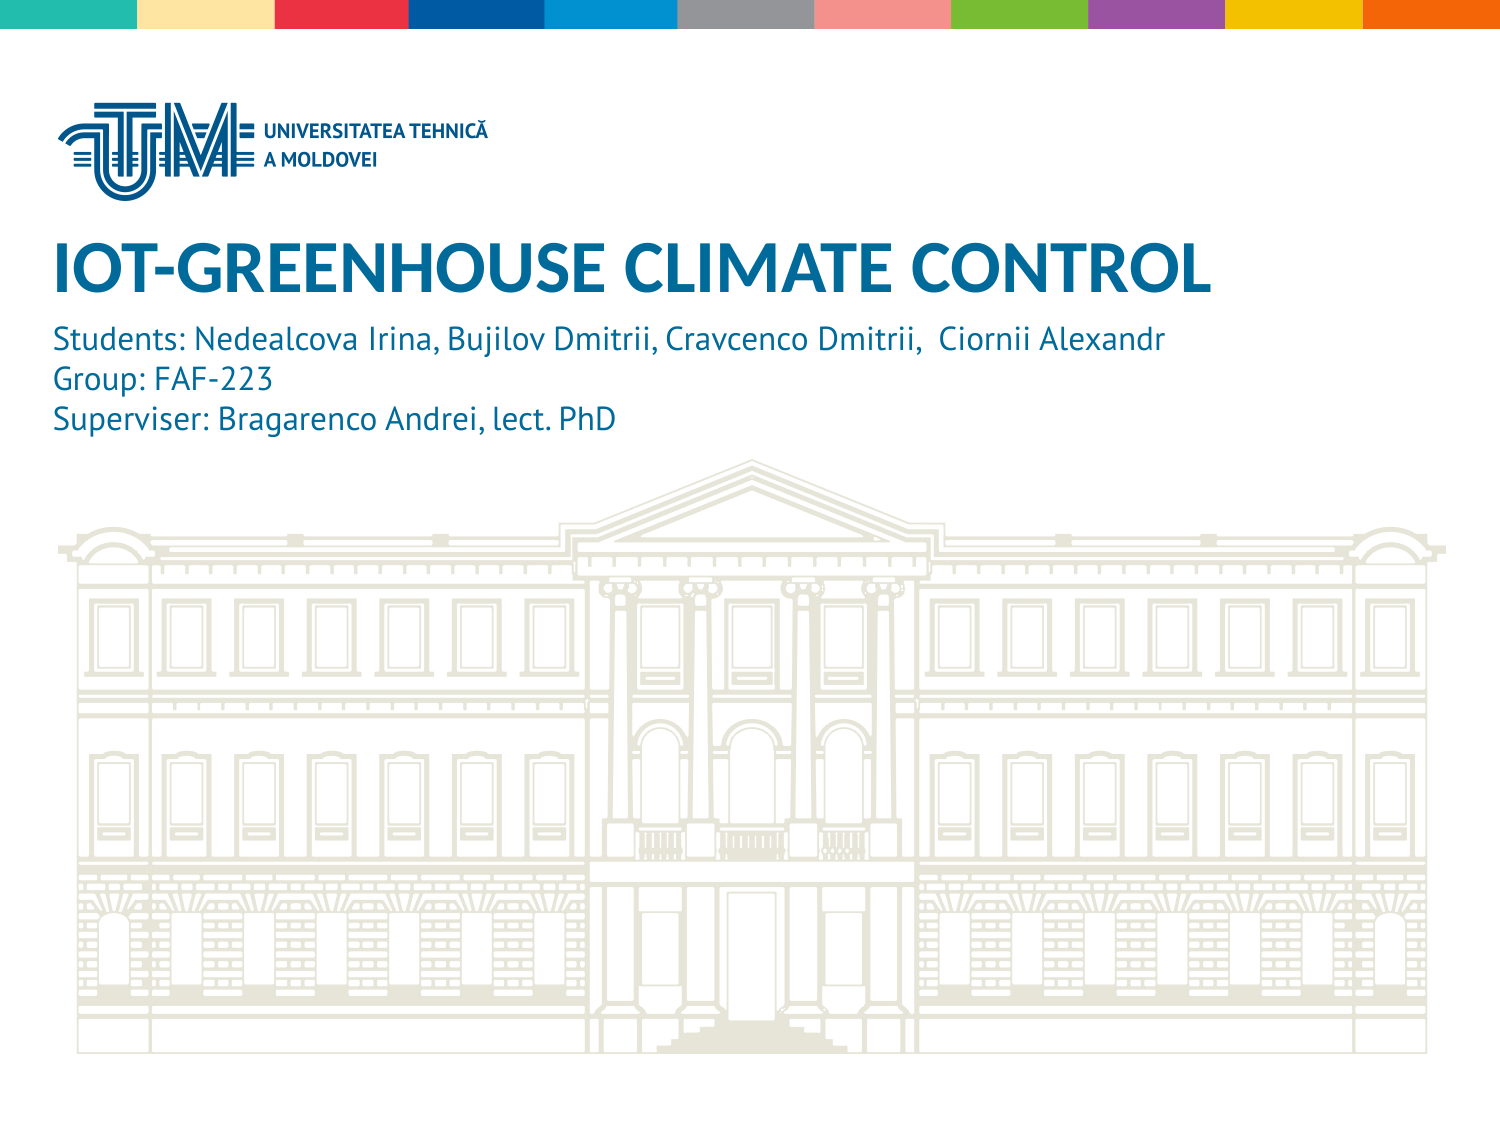

IOT-GREENHOUSE CLIMATE CONTROL

Students: Nedealcova Irina, Bujilov Dmitrii, Cravcenco Dmitrii,  Ciornii Alexandr
Group: FAF-223
Superviser: Bragarenco Andrei, lect. PhD